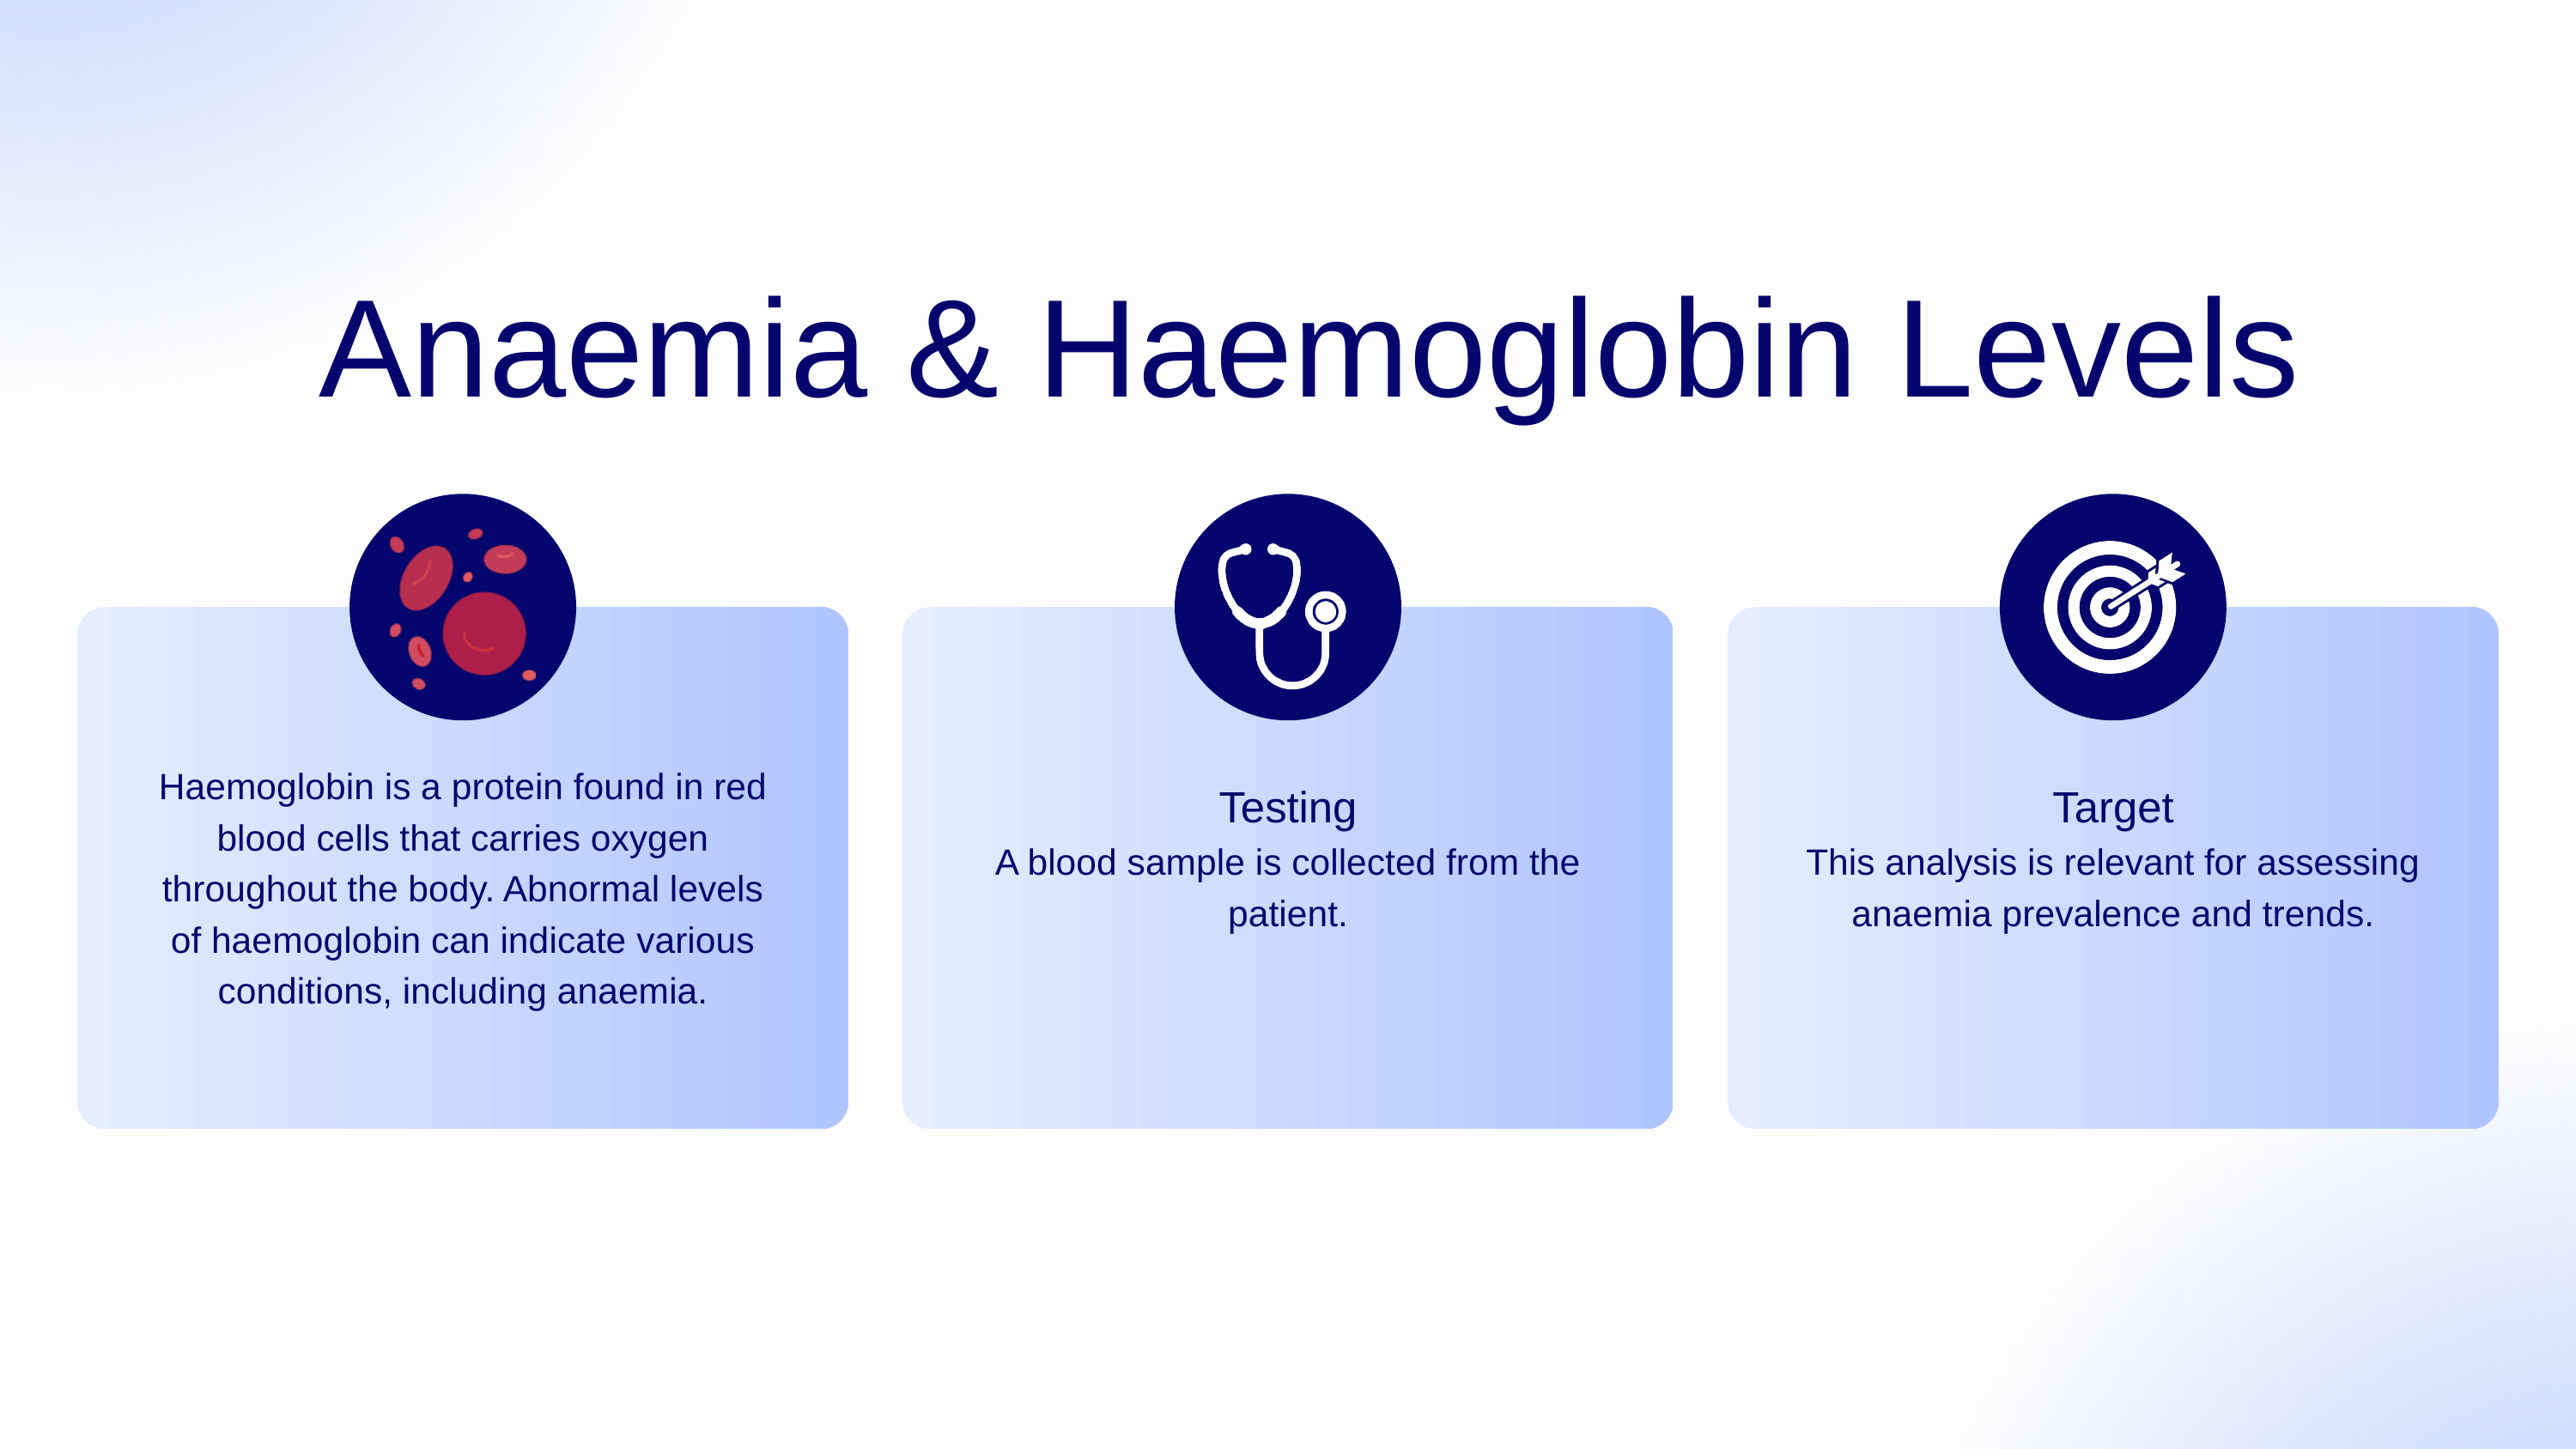

Anaemia & Haemoglobin Levels

Testing
A blood sample is collected from the patient.
Target
This analysis is relevant for assessing anaemia prevalence and trends.
Haemoglobin is a protein found in red blood cells that carries oxygen throughout the body. Abnormal levels of haemoglobin can indicate various conditions, including anaemia.